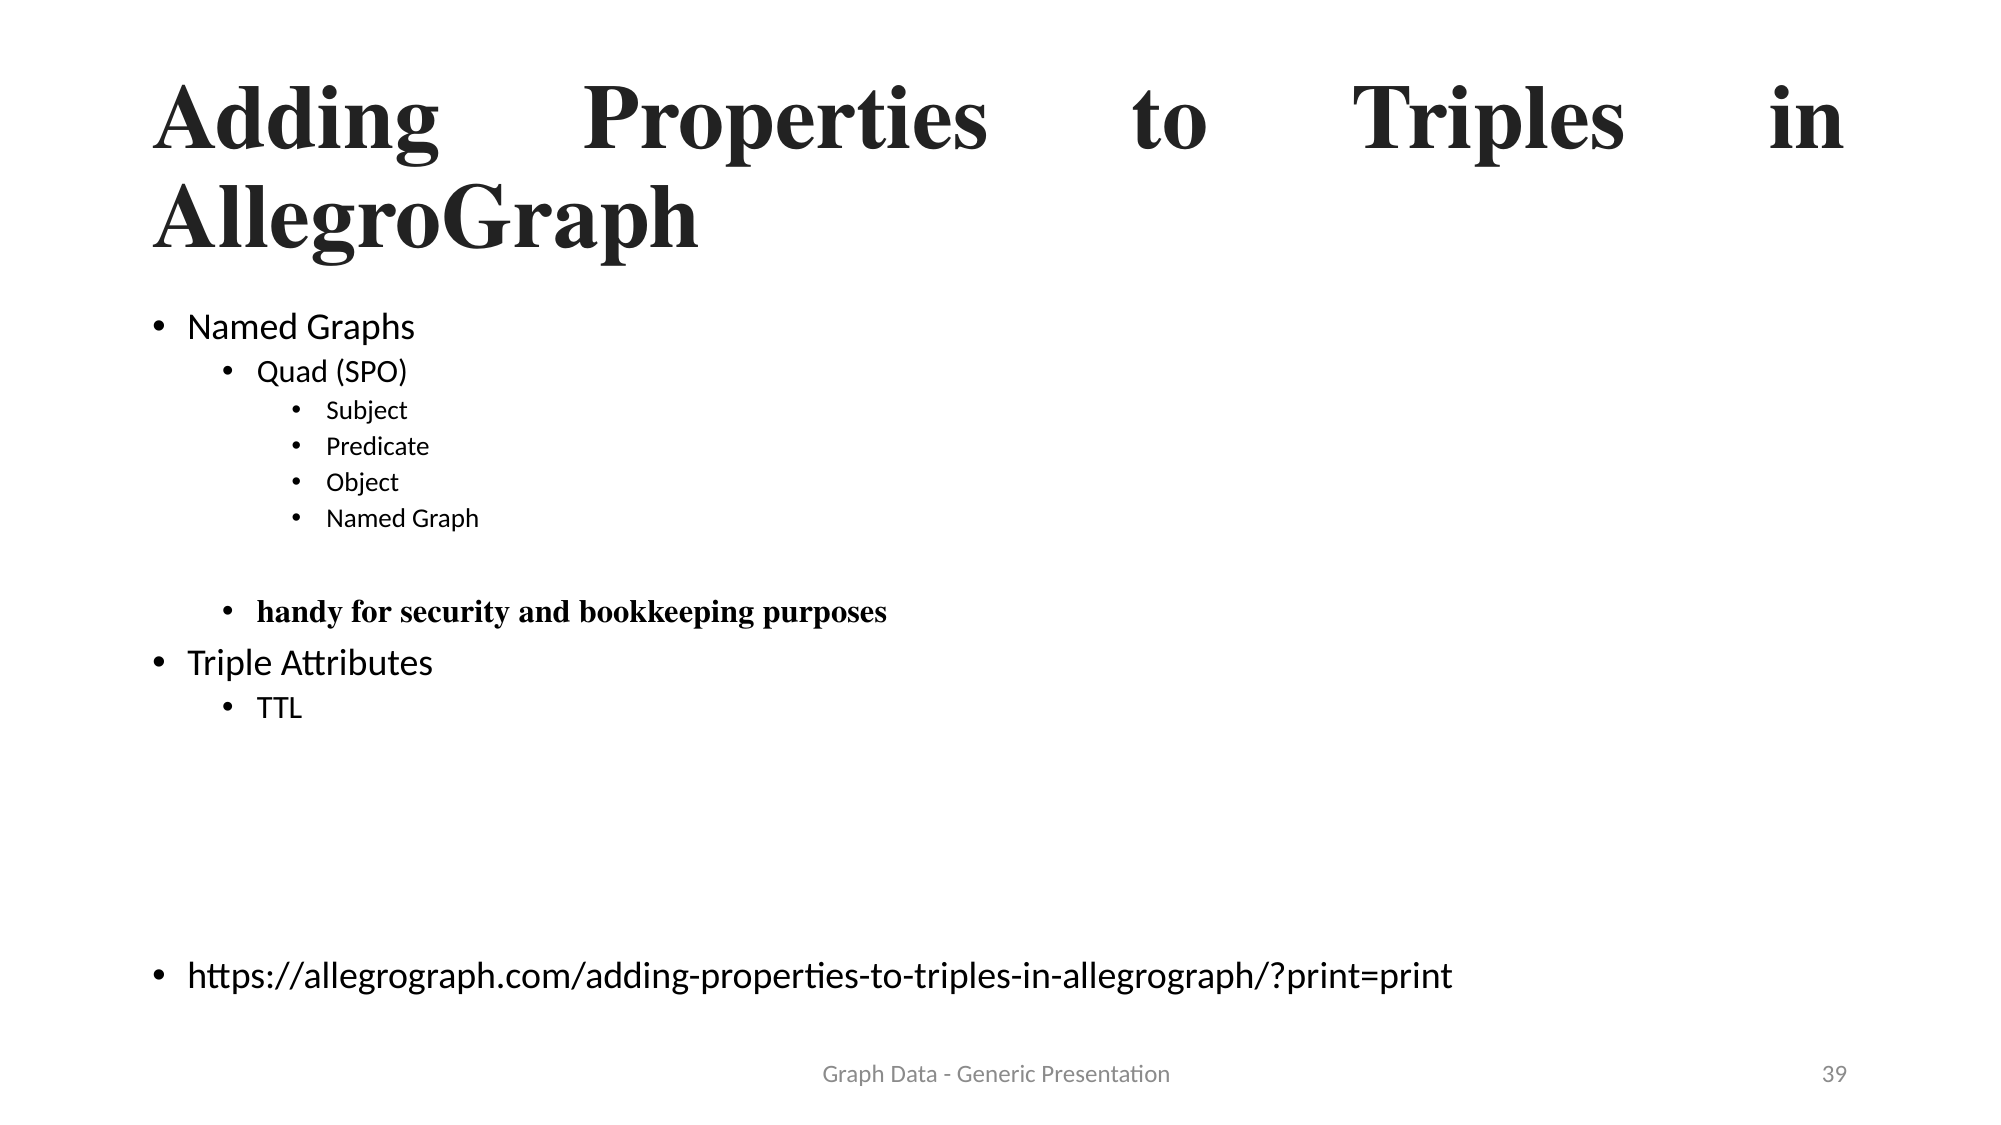

# Adding Properties to Triples in AllegroGraph
Named Graphs
Quad (SPO)
Subject
Predicate
Object
Named Graph

handy for security and bookkeeping purposes
Triple Attributes
TTL

https://allegrograph.com/adding-properties-to-triples-in-allegrograph/?print=print
Graph Data - Generic Presentation
39